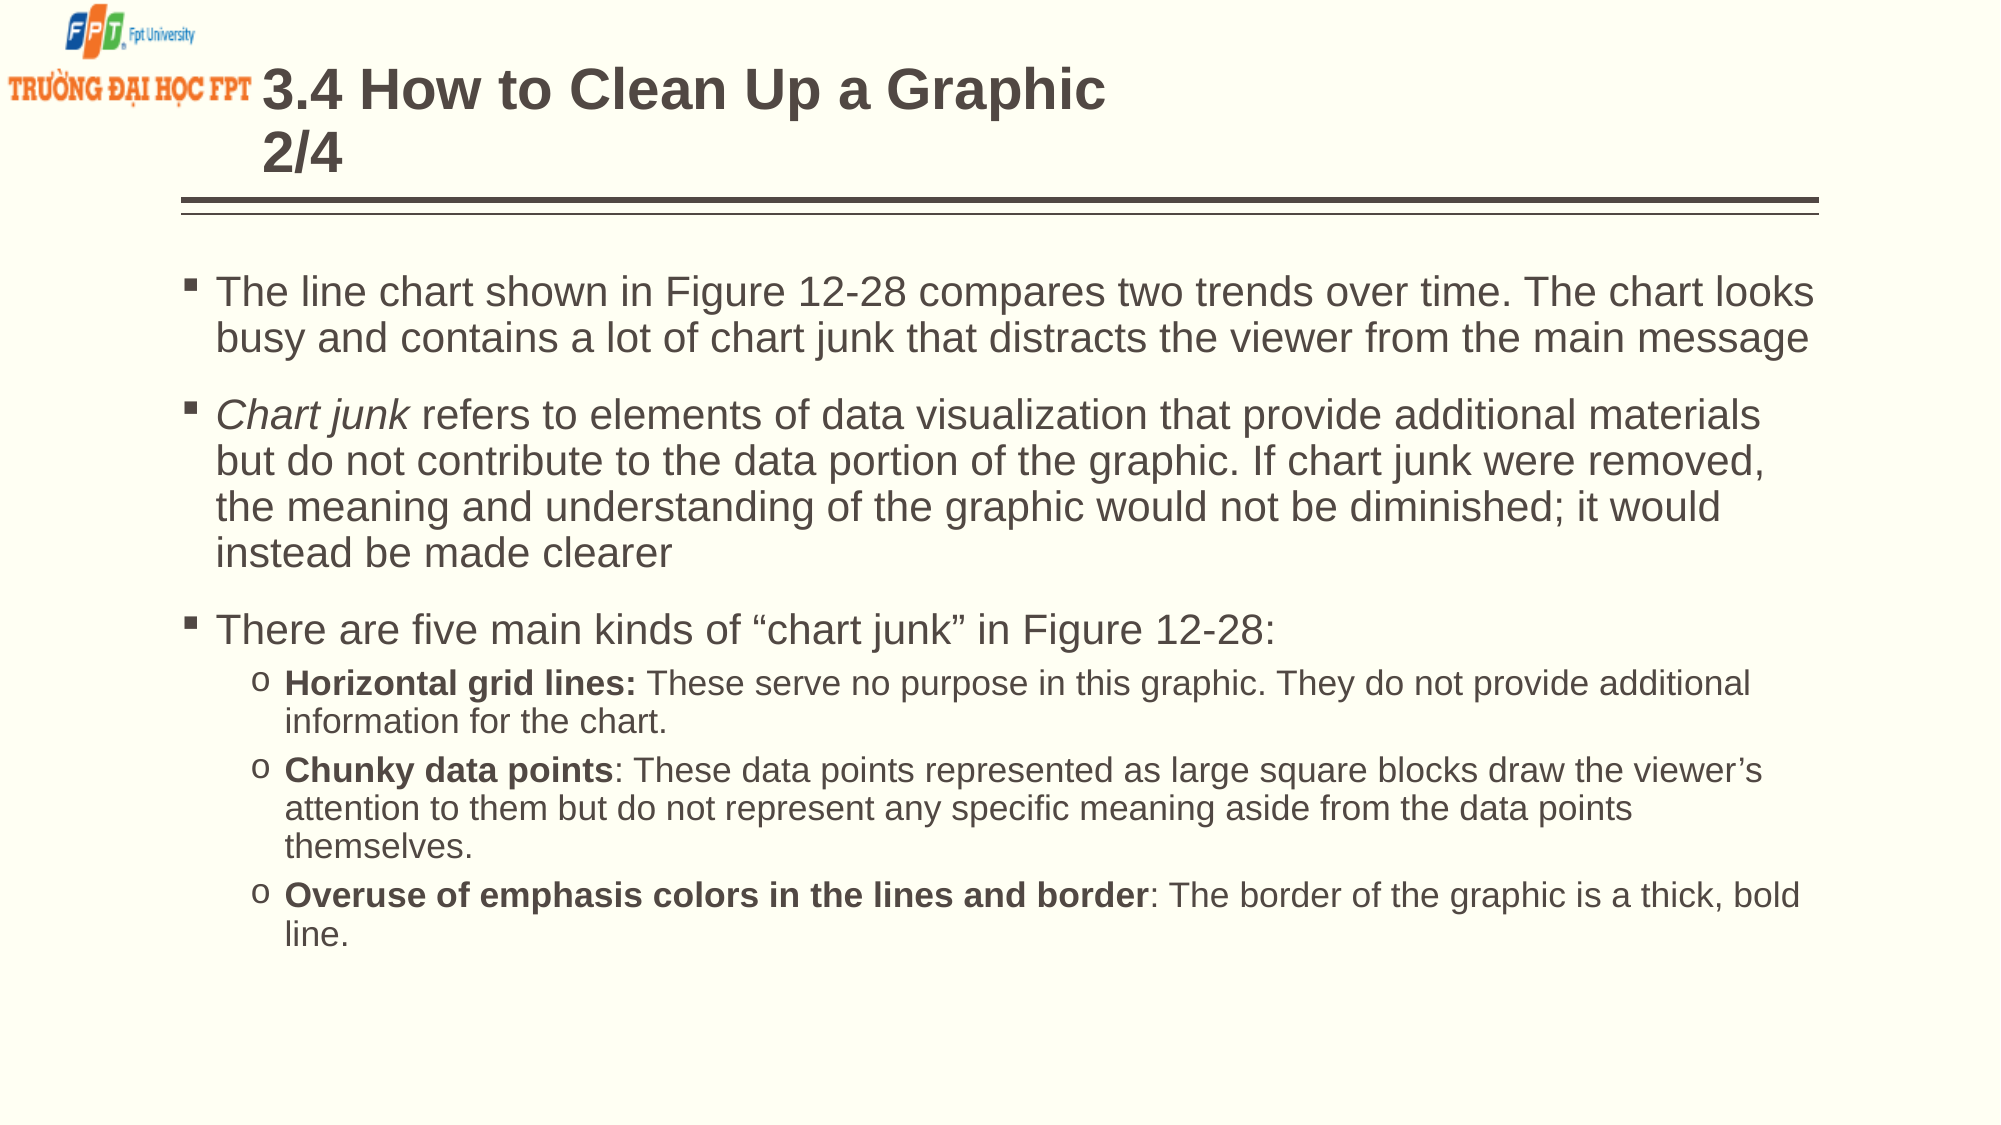

# 3.4 How to Clean Up a Graphic                                          2/4
The line chart shown in Figure 12-28 compares two trends over time. The chart looks busy and contains a lot of chart junk that distracts the viewer from the main message
Chart junk refers to elements of data visualization that provide additional materials but do not contribute to the data portion of the graphic. If chart junk were removed, the meaning and understanding of the graphic would not be diminished; it would instead be made clearer
There are five main kinds of “chart junk” in Figure 12-28:
Horizontal grid lines: These serve no purpose in this graphic. They do not provide additional information for the chart.
Chunky data points: These data points represented as large square blocks draw the viewer’s attention to them but do not represent any specific meaning aside from the data points themselves.
Overuse of emphasis colors in the lines and border: The border of the graphic is a thick, bold line.